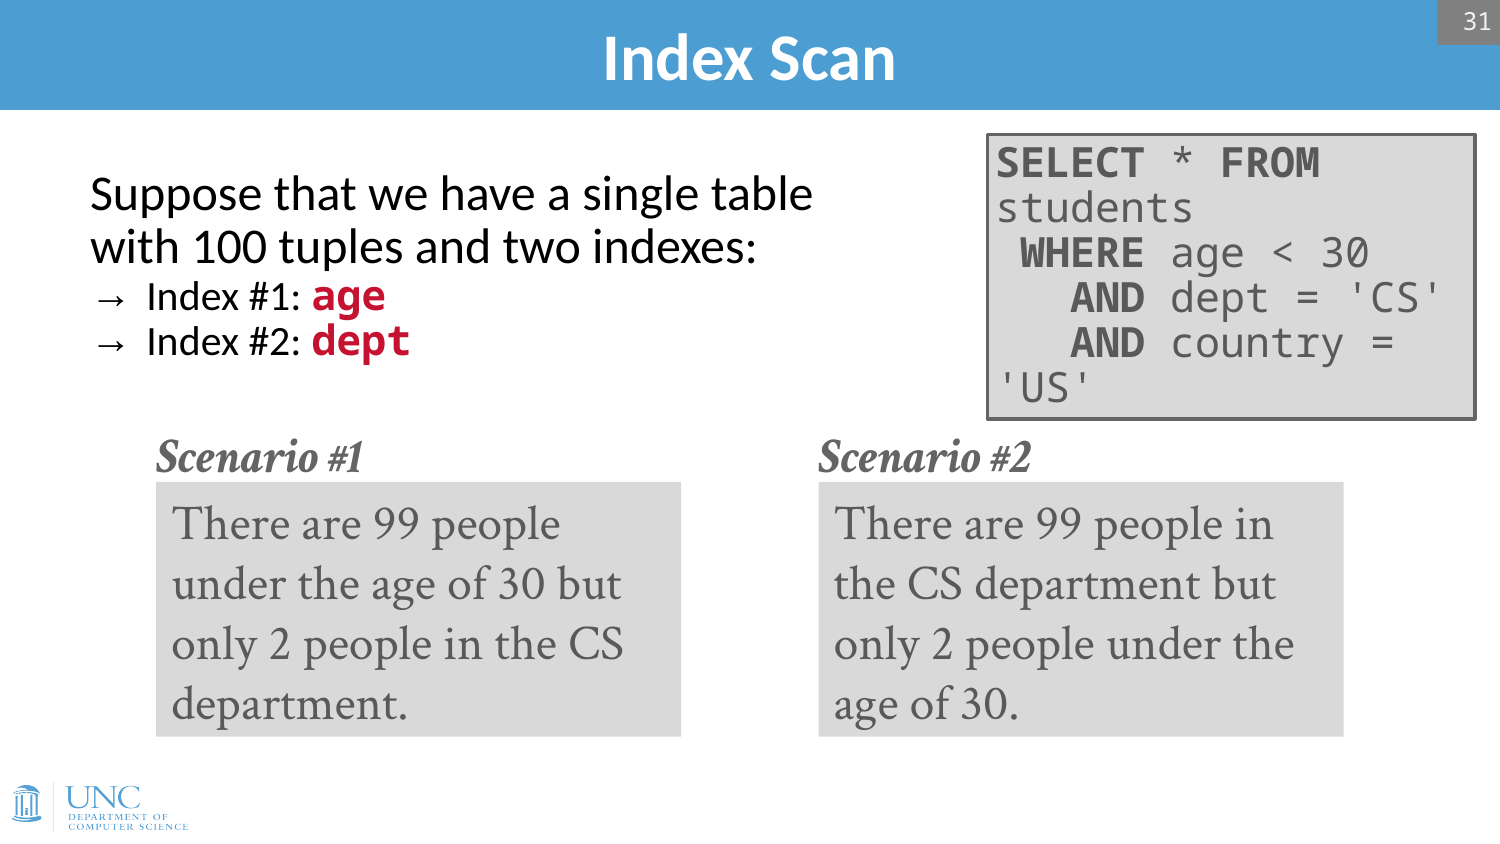

# Index Scan
31
SELECT * FROM students
 WHERE age < 30
   AND dept = 'CS'
   AND country = 'US'
Suppose that we have a single table with 100 tuples and two indexes:
Index #1: age
Index #2: dept

Scenario #1
There are 99 people under the age of 30 but only 2 people in the CS department.
Scenario #2
There are 99 people in the CS department but only 2 people under the age of 30.